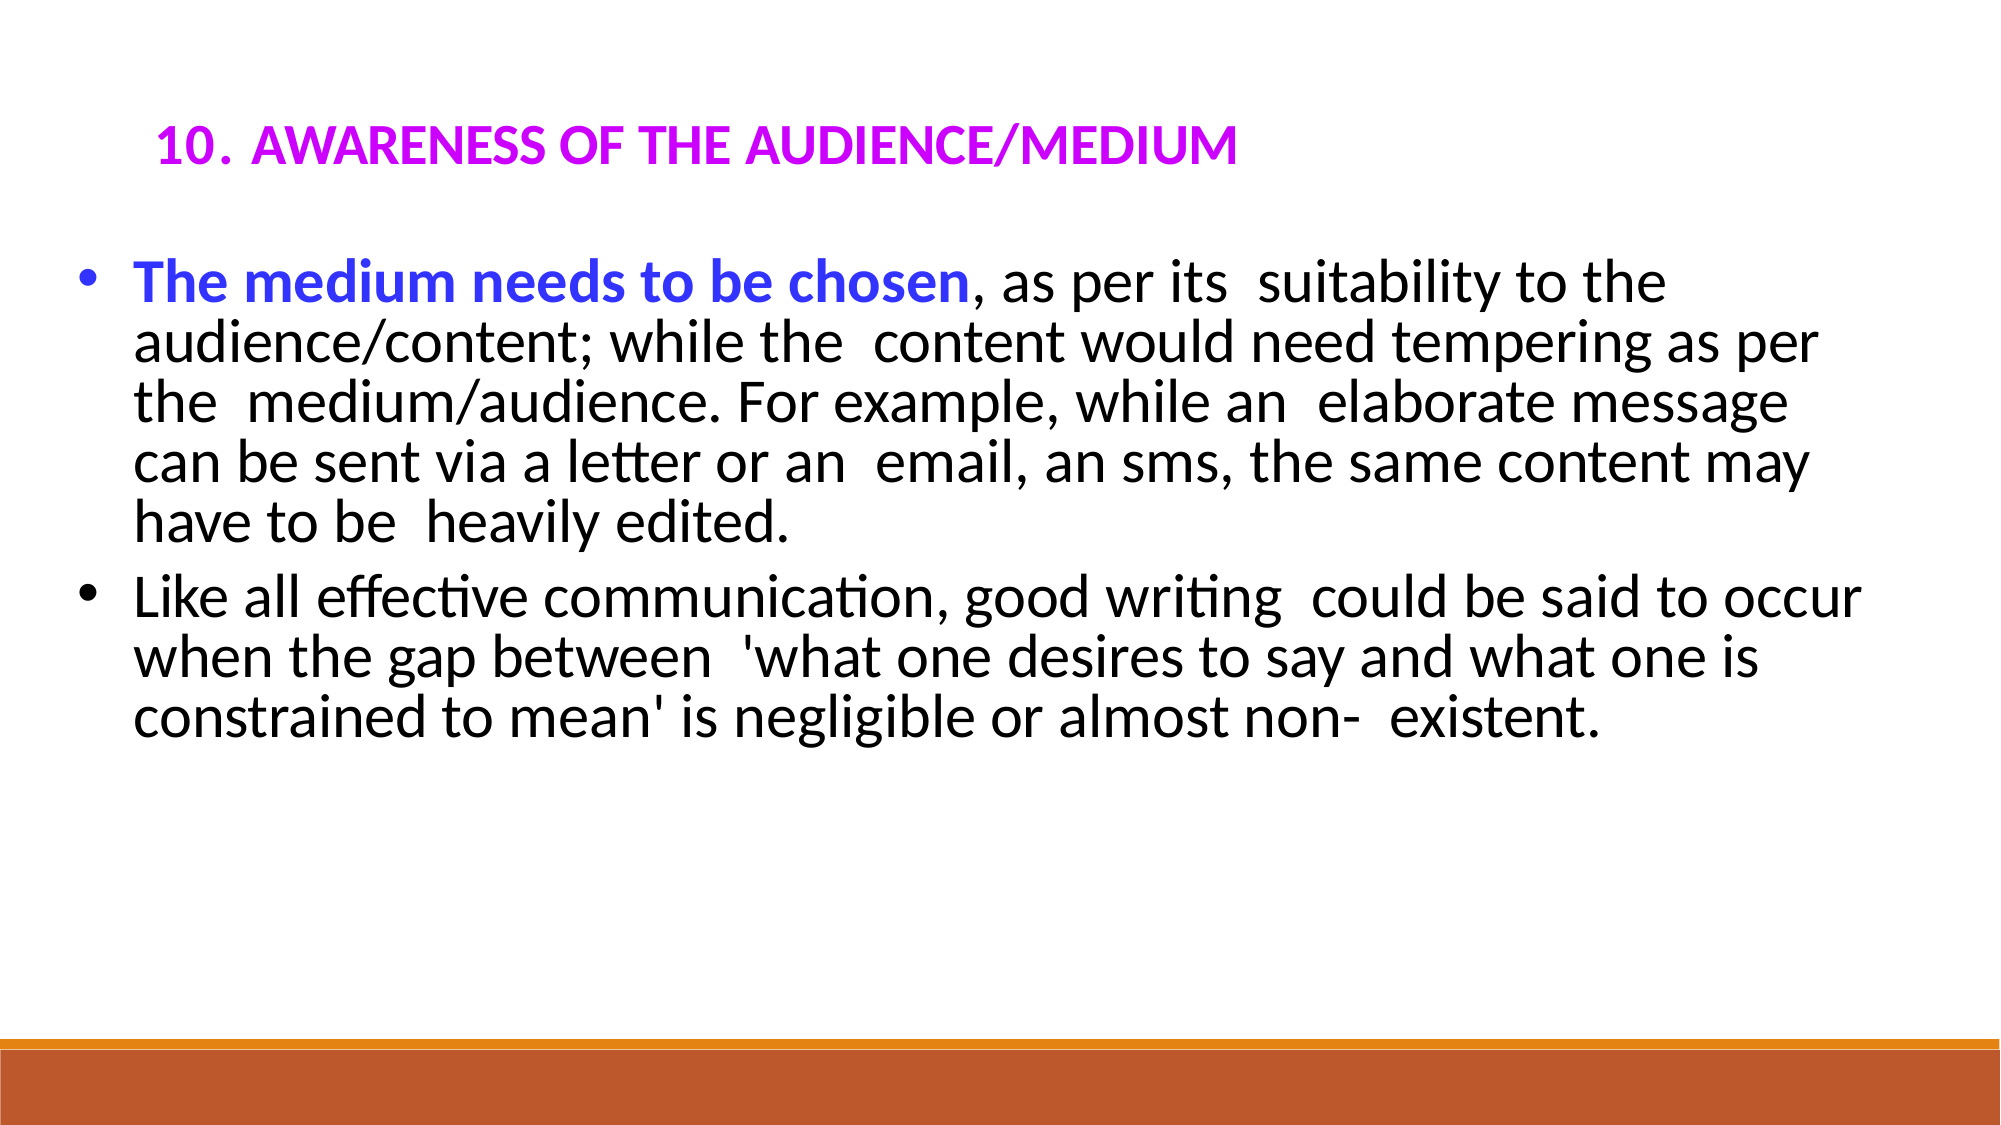

10. AWARENESS OF THE AUDIENCE/MEDIUM
The medium needs to be chosen, as per its  suitability to the audience/content; while the  content would need tempering as per the  medium/audience. For example, while an  elaborate message can be sent via a letter or an  email, an sms, the same content may have to be  heavily edited.
Like all effective communication, good writing  could be said to occur when the gap between  'what one desires to say and what one is  constrained to mean' is negligible or almost non-  existent.